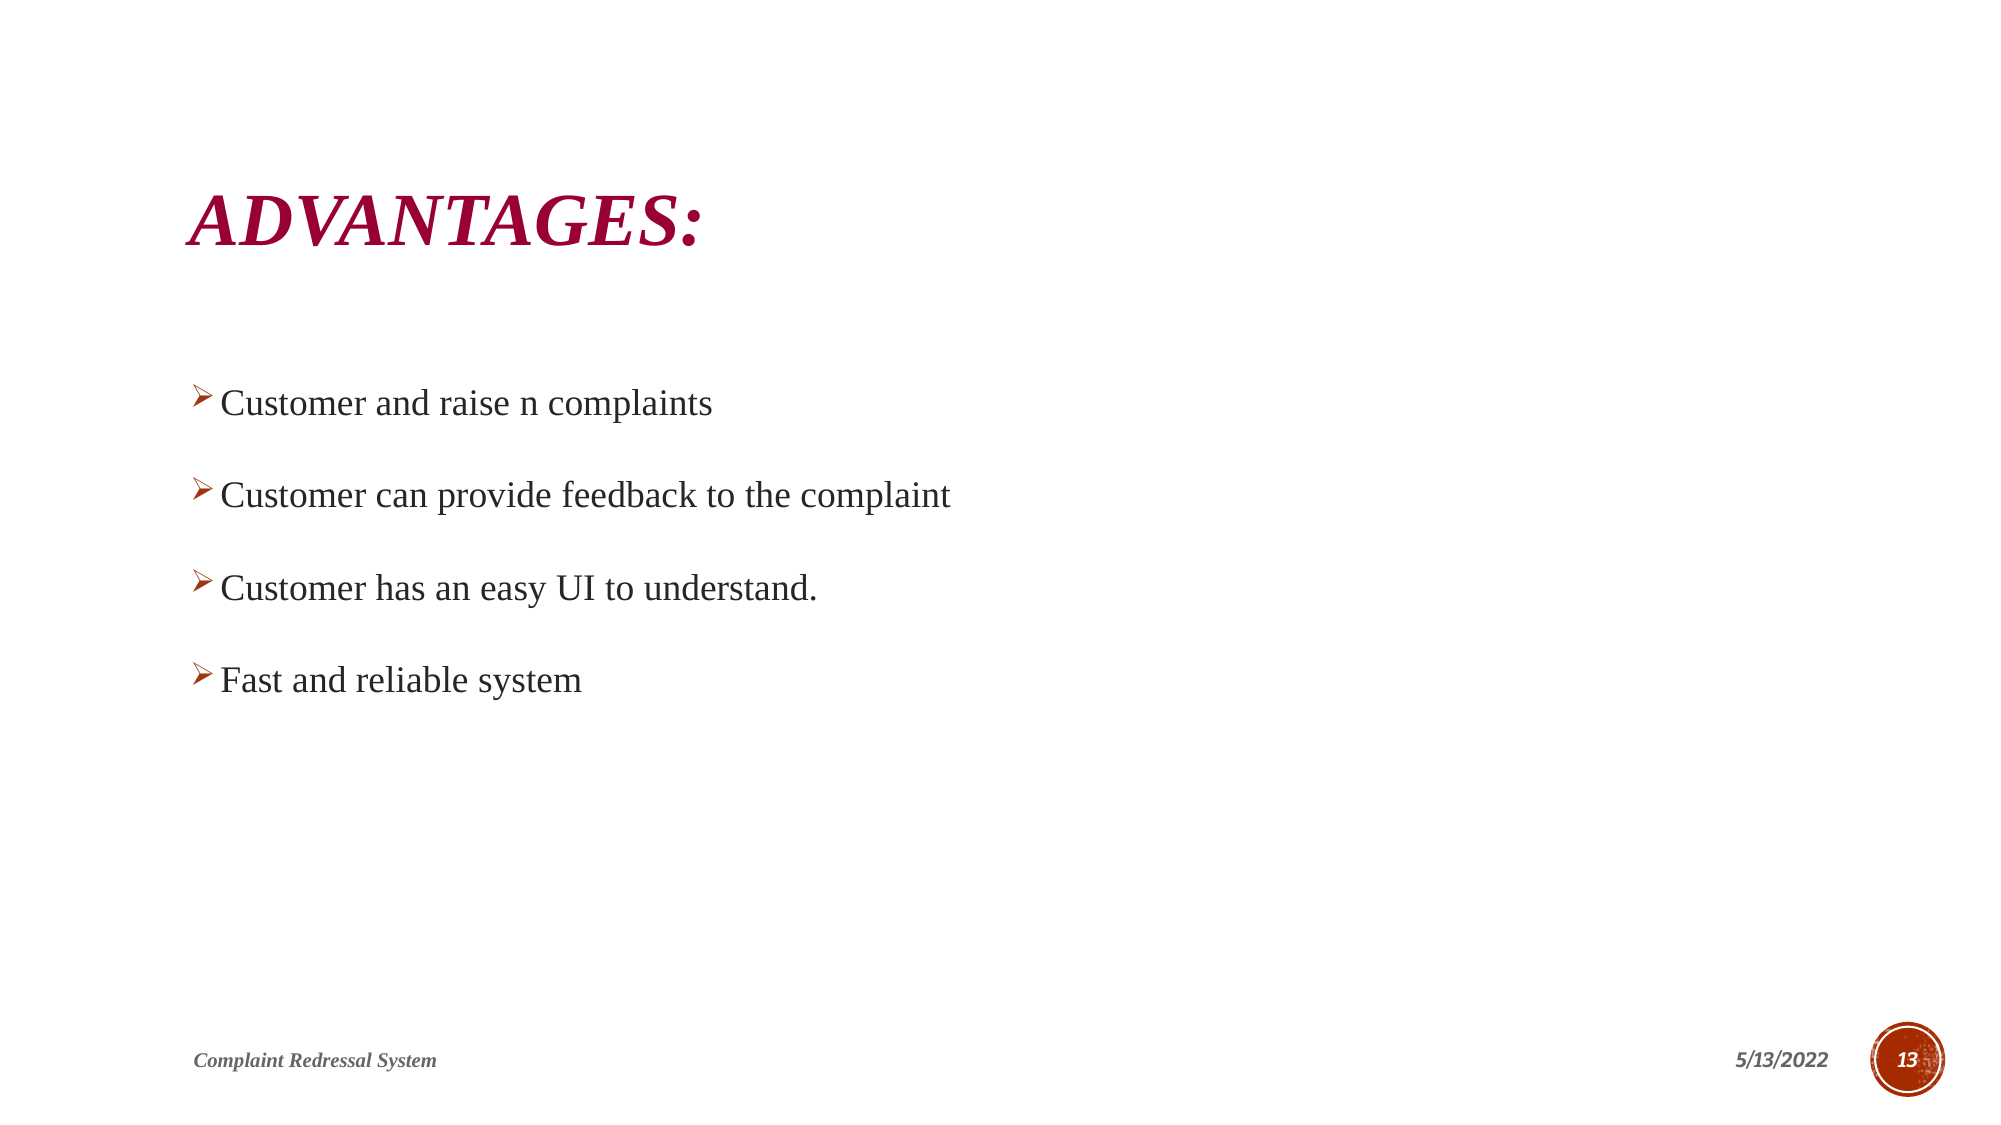

# Advantages:
Customer and raise n complaints
Customer can provide feedback to the complaint
Customer has an easy UI to understand.
Fast and reliable system

Complaint Redressal System
5/13/2022
13